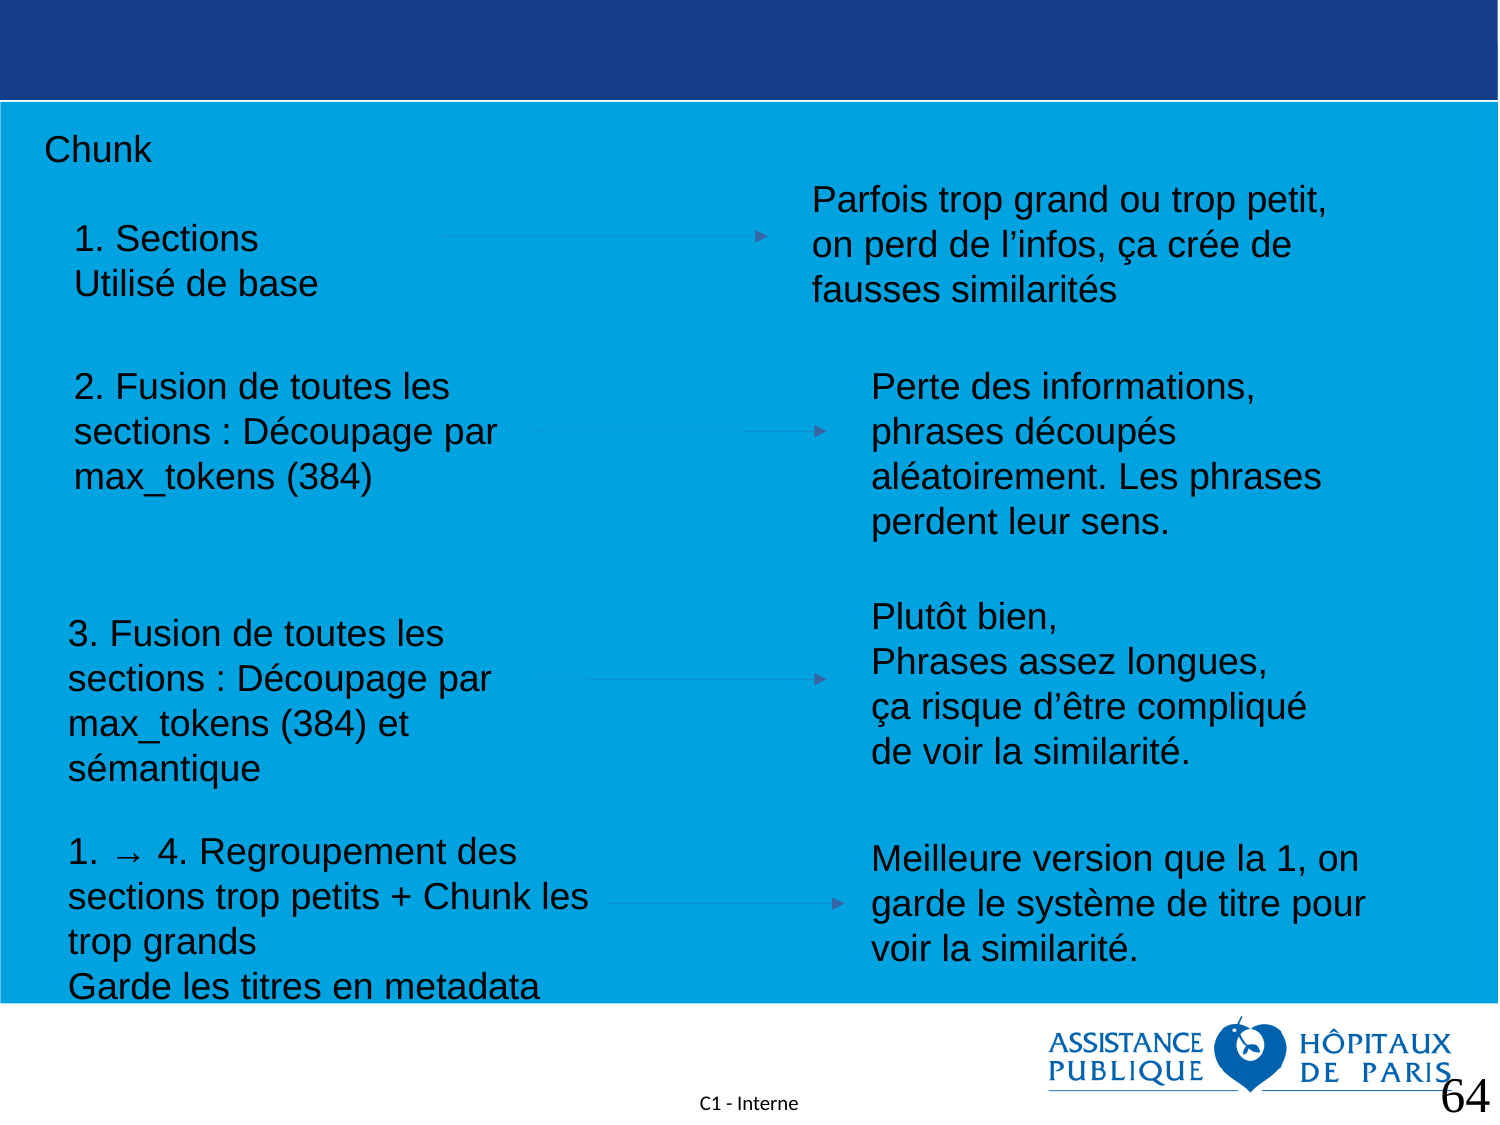

64
Chunk
Parfois trop grand ou trop petit, on perd de l’infos, ça crée de fausses similarités
1. Sections
Utilisé de base

Perte des informations, phrases découpés aléatoirement. Les phrases perdent leur sens.
2. Fusion de toutes les sections : Découpage par max_tokens (384)

Plutôt bien,
Phrases assez longues,
ça risque d’être compliqué de voir la similarité.
3. Fusion de toutes les sections : Découpage par max_tokens (384) et sémantique

1. → 4. Regroupement des sections trop petits + Chunk les trop grands
Garde les titres en metadata
Meilleure version que la 1, on garde le système de titre pour voir la similarité.

64